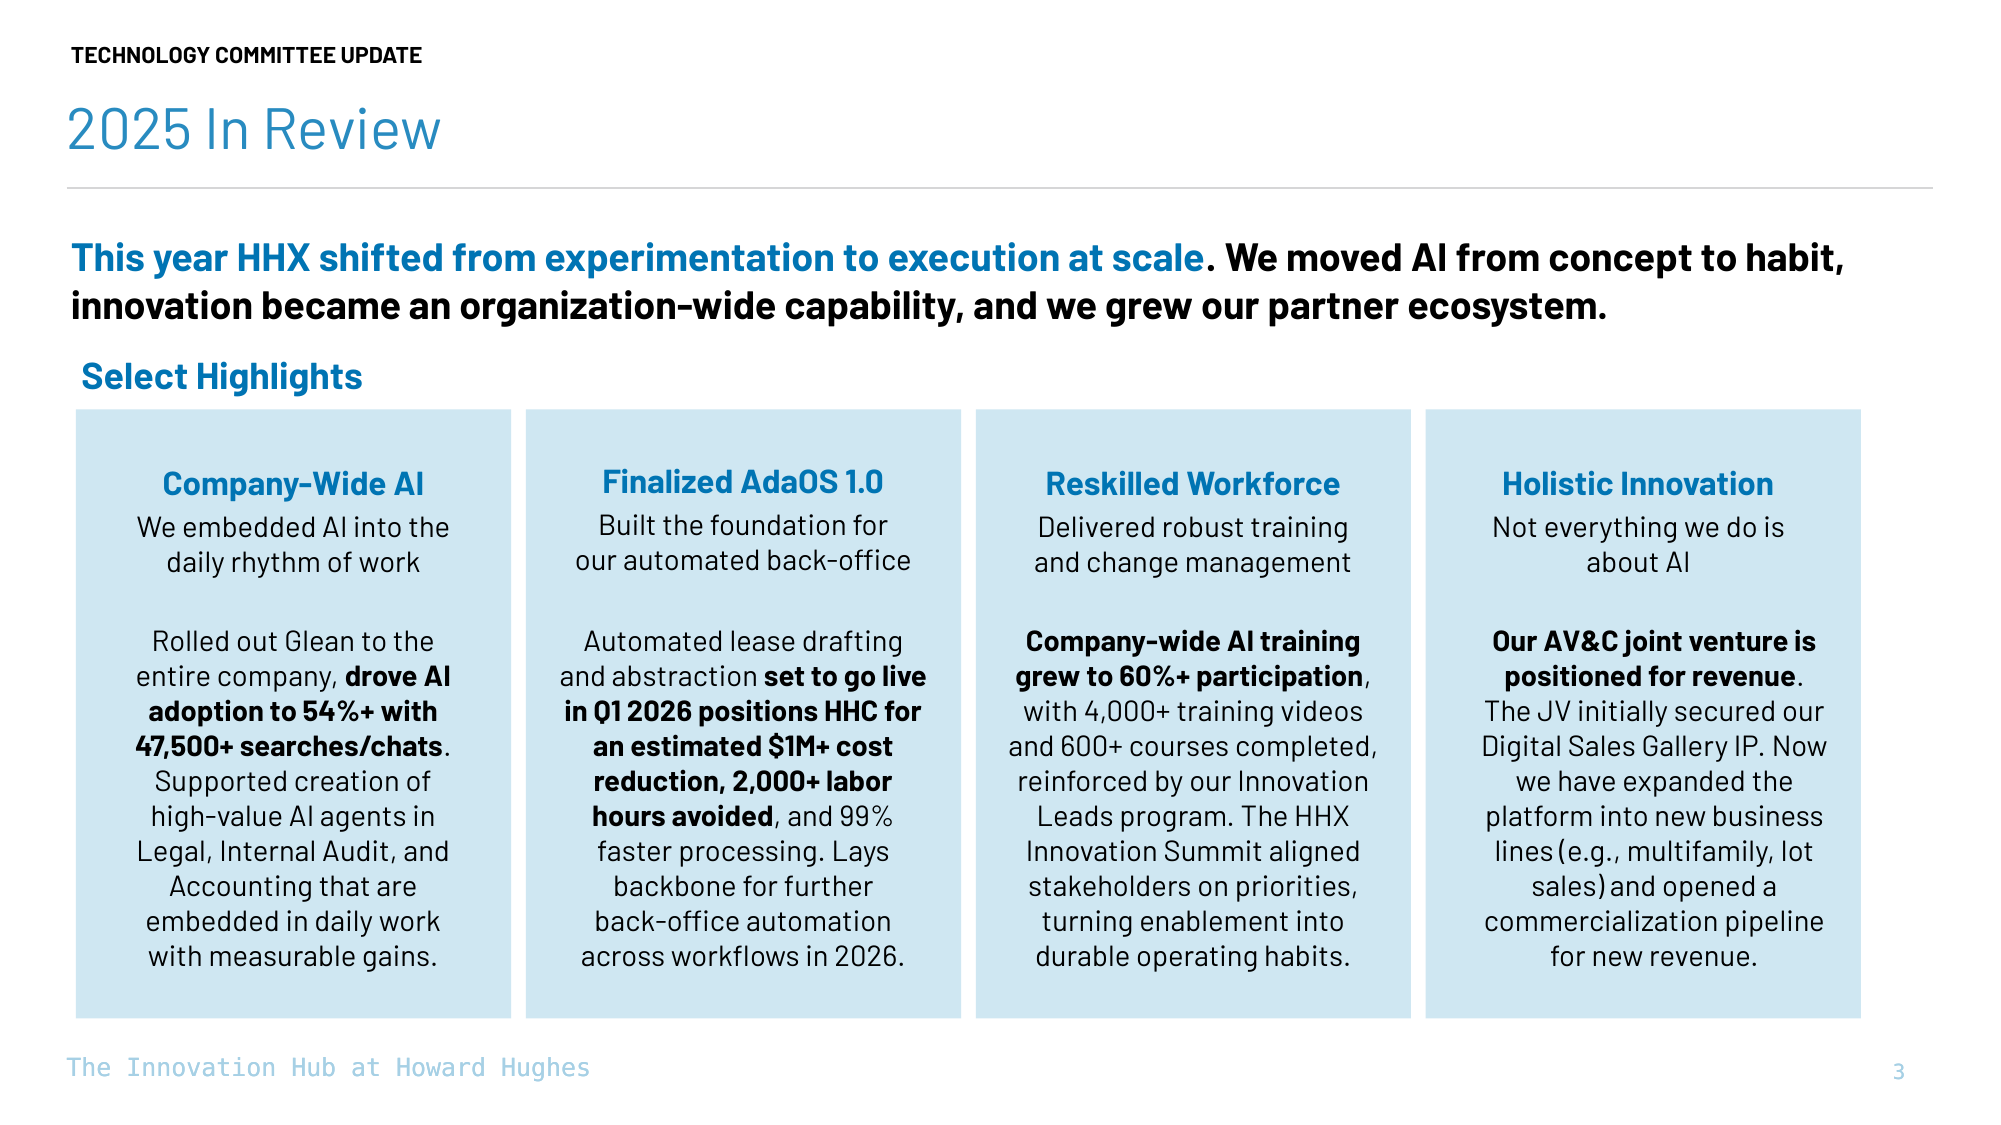

TECHNOLOGY COMMITTEE UPDATE
# 2025 In Review
This year HHX shifted from experimentation to execution at scale. We moved AI from concept to habit, innovation became an organization-wide capability, and we grew our partner ecosystem.
Select Highlights

Finalized AdaOS 1.0
Built the foundation for our automated back-office
Company-Wide AI
We embedded AI into the daily rhythm of work
Reskilled Workforce
Delivered robust training and change management
Holistic Innovation
Not everything we do is about AI
Rolled out Glean to the entire company, drove AI adoption to 54%+ with 47,500+ searches/chats. Supported creation of high‑value AI agents in Legal, Internal Audit, and Accounting that are embedded in daily work with measurable gains.
Automated lease drafting and abstraction set to go live in Q1 2026 positions HHC for an estimated $1M+ cost reduction, 2,000+ labor hours avoided, and 99% faster processing. Lays backbone for further back‑office automation across workflows in 2026.
Company‑wide AI training grew to 60%+ participation, with 4,000+ training videos and 600+ courses completed, reinforced by our Innovation Leads program. The HHX Innovation Summit aligned stakeholders on priorities, turning enablement into durable operating habits.
Our AV&C joint venture is positioned for revenue. The JV initially secured our Digital Sales Gallery IP. Now we have expanded the platform into new business lines (e.g., multifamily, lot sales) and opened a commercialization pipeline for new revenue.
3
The Innovation Hub at Howard Hughes